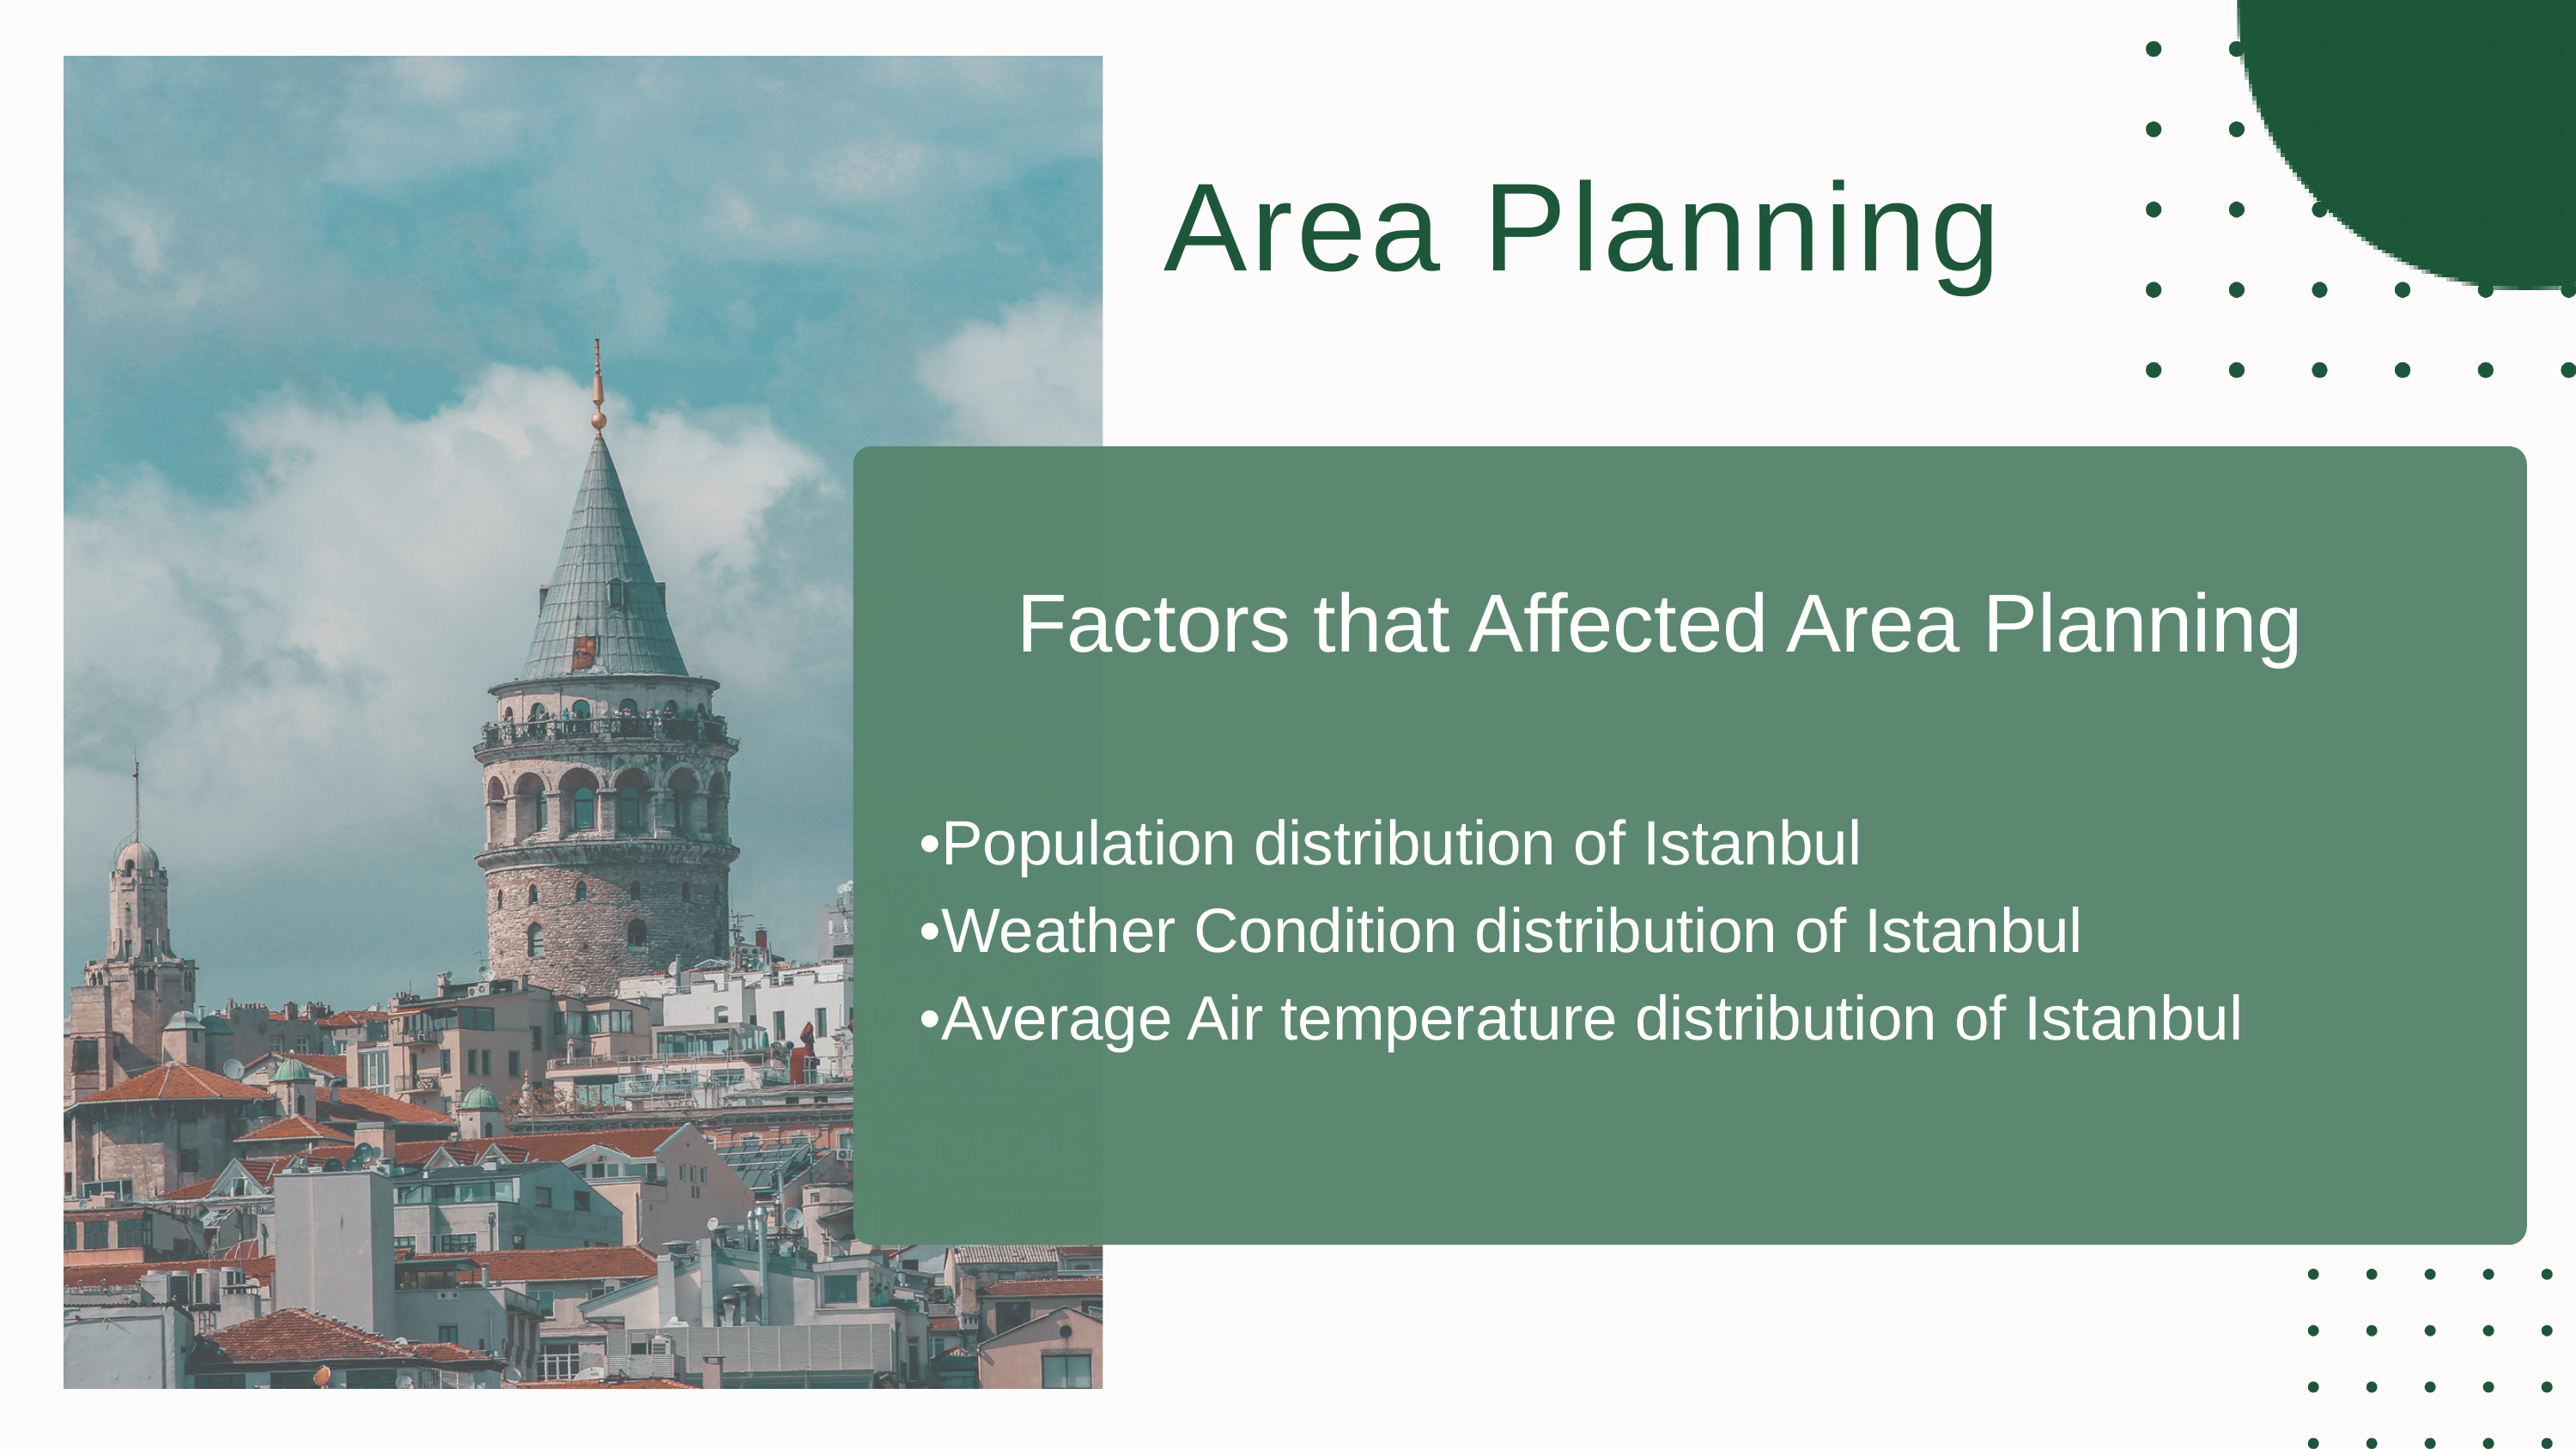

Area Planning

Factors that Affected Area Planning
•Population distribution of Istanbul
•Weather Condition distribution of Istanbul
•Average Air temperature distribution of Istanbul